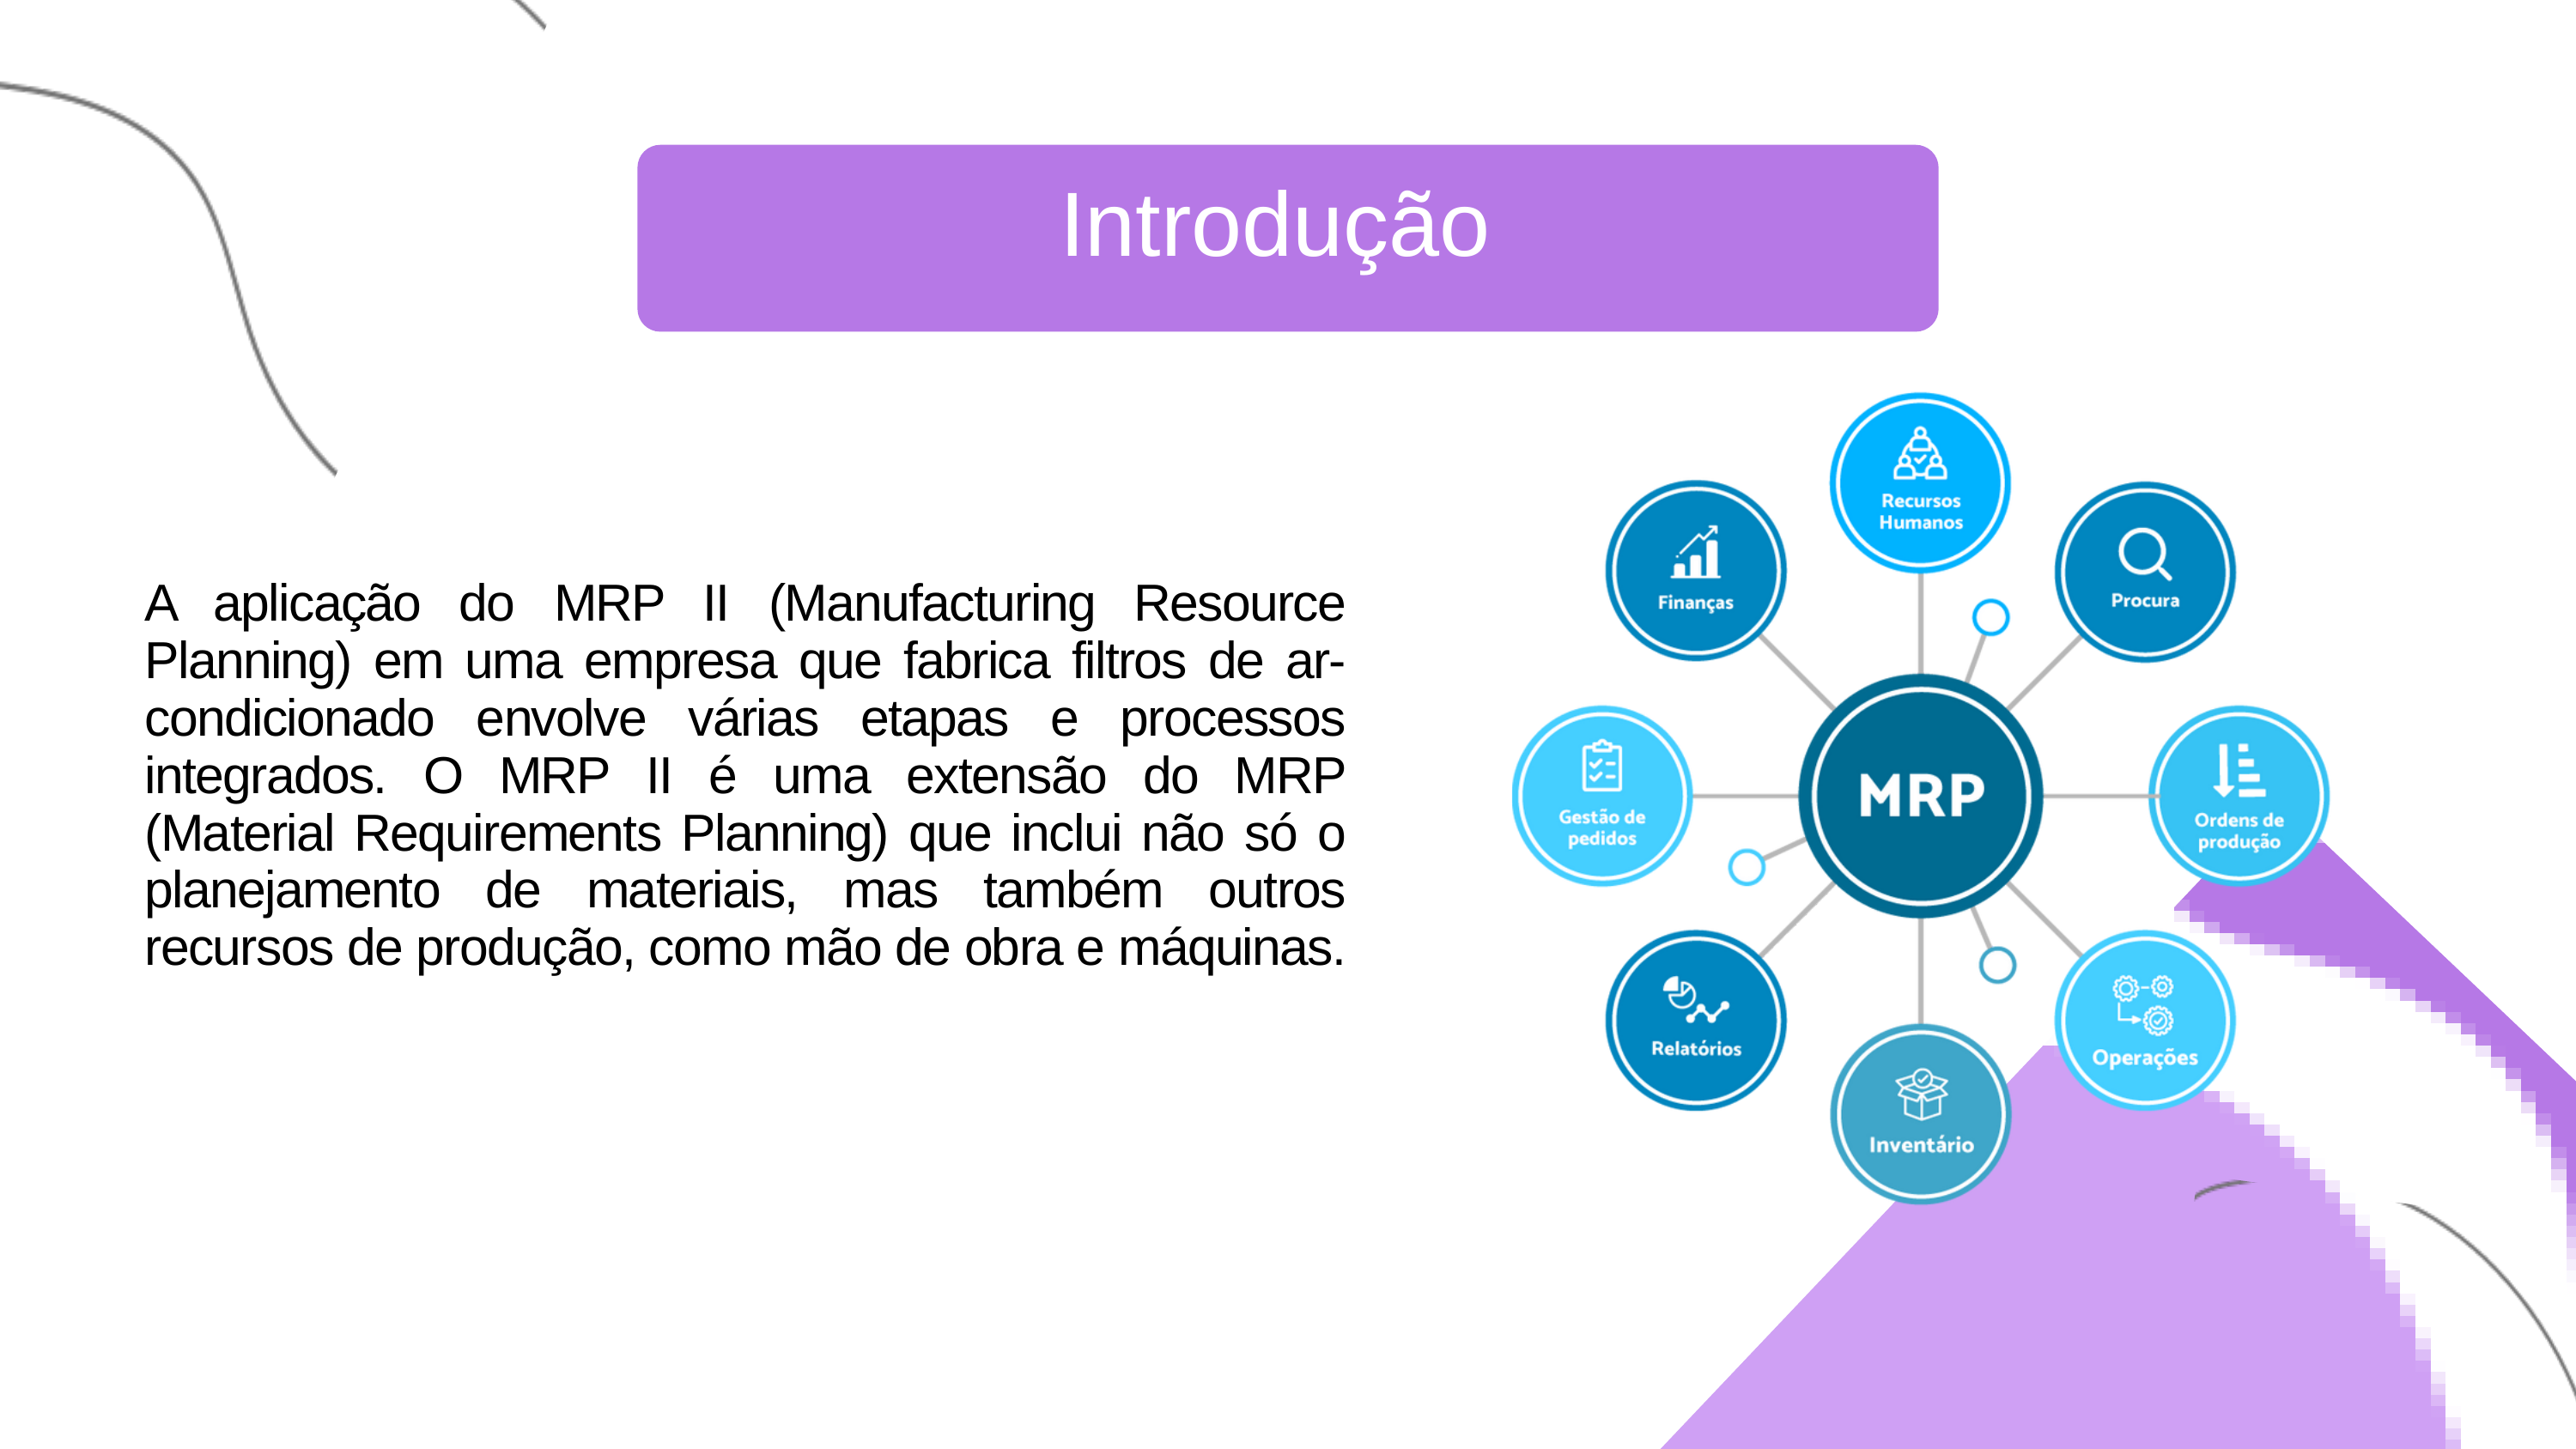

Introdução

A aplicação do MRP II (Manufacturing Resource Planning) em uma empresa que fabrica filtros de ar-condicionado envolve várias etapas e processos integrados. O MRP II é uma extensão do MRP (Material Requirements Planning) que inclui não só o planejamento de materiais, mas também outros recursos de produção, como mão de obra e máquinas.